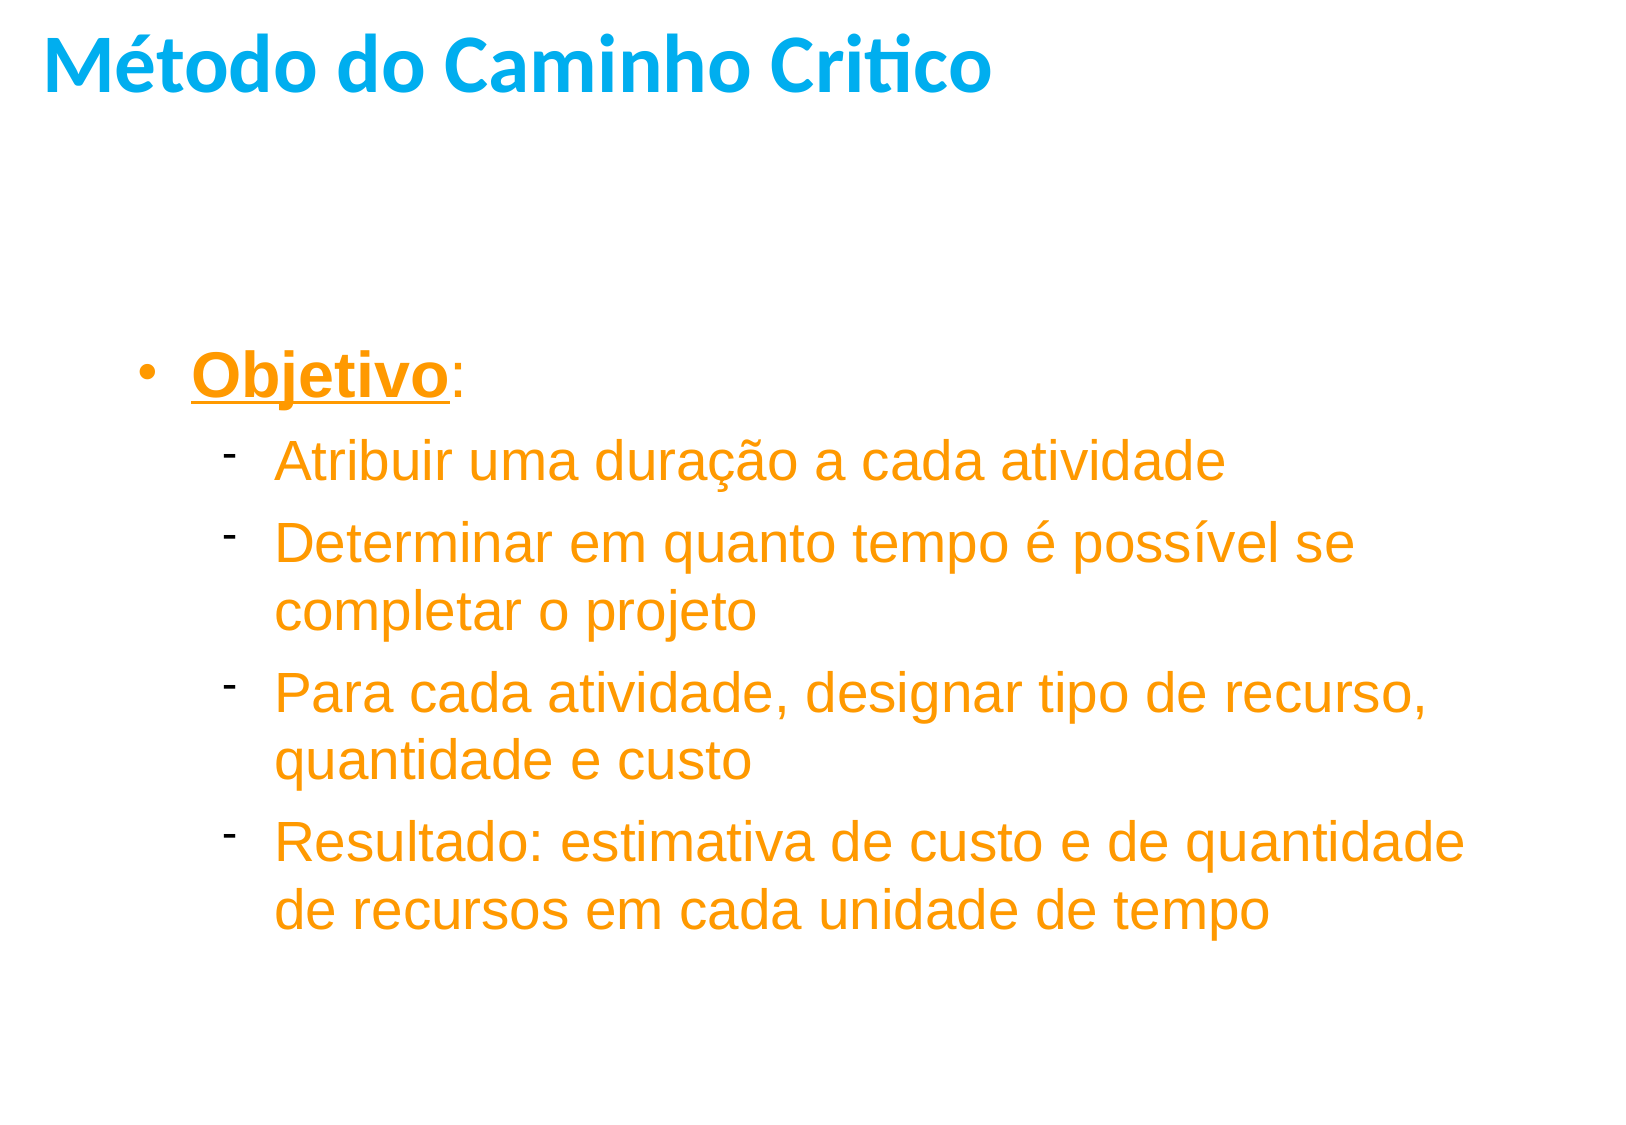

Método do Caminho Critico
Objetivo:
Atribuir uma duração a cada atividade
Determinar em quanto tempo é possível se completar o projeto
Para cada atividade, designar tipo de recurso, quantidade e custo
Resultado: estimativa de custo e de quantidade de recursos em cada unidade de tempo